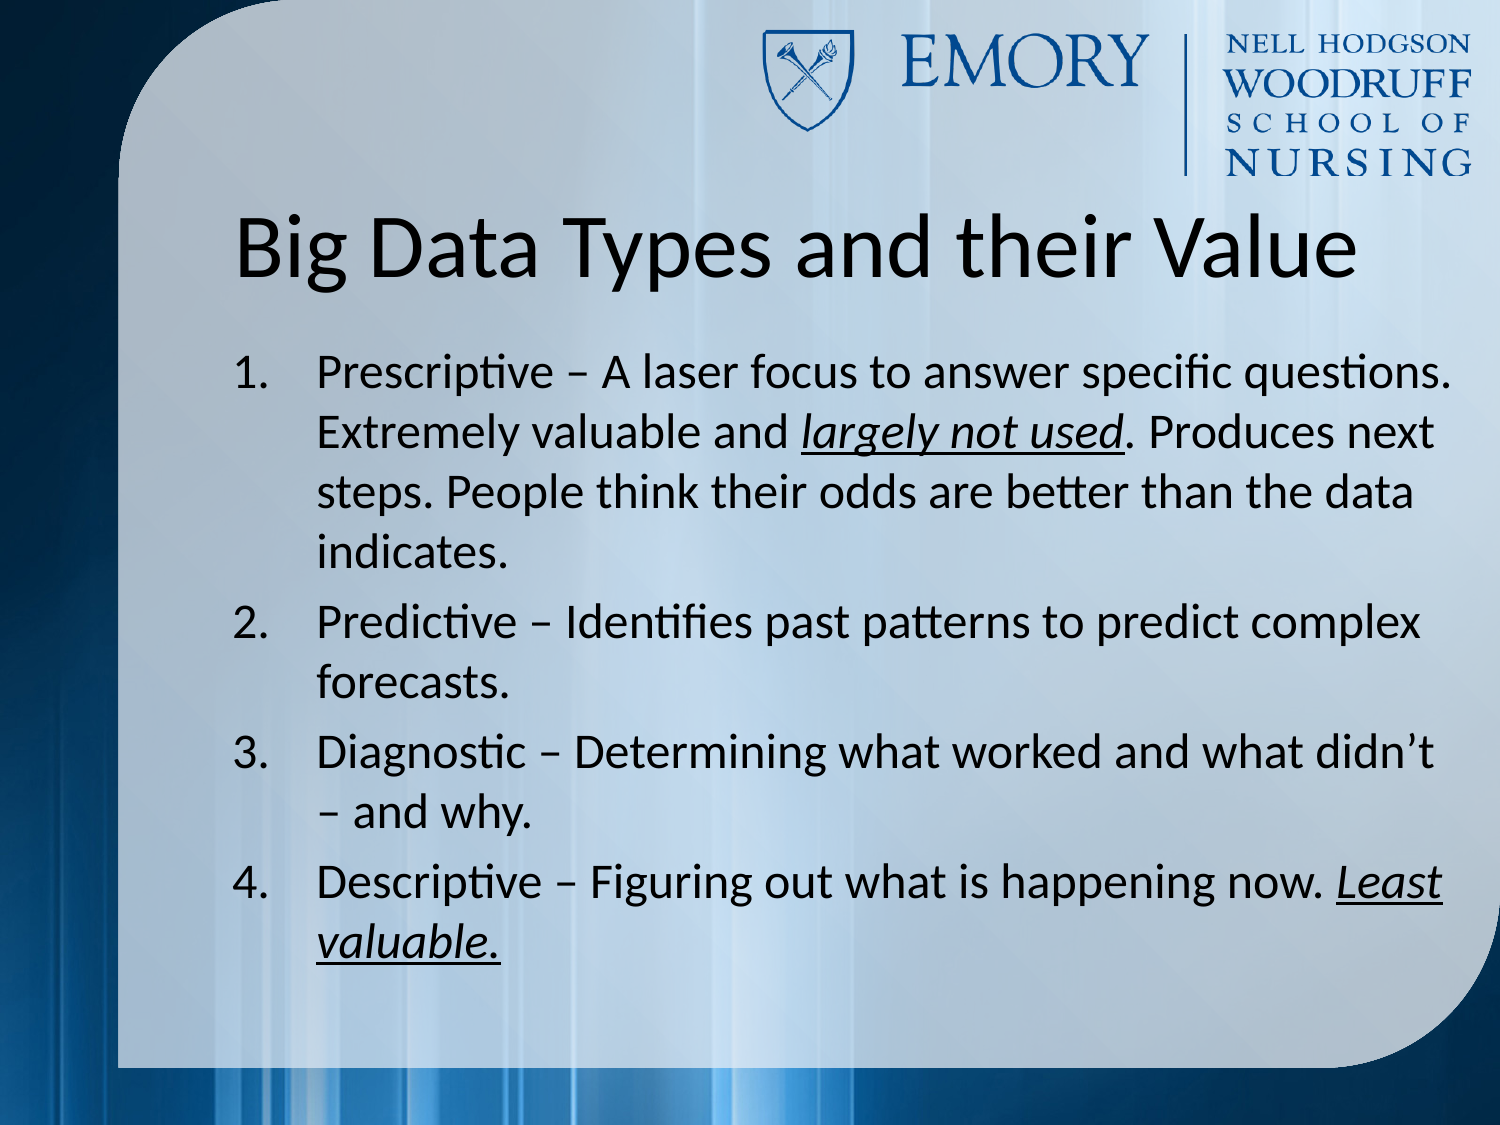

# Big Data Types and their Value
Prescriptive – A laser focus to answer specific questions. Extremely valuable and largely not used. Produces next steps. People think their odds are better than the data indicates.
Predictive – Identifies past patterns to predict complex forecasts.
Diagnostic – Determining what worked and what didn’t – and why.
Descriptive – Figuring out what is happening now. Least valuable.